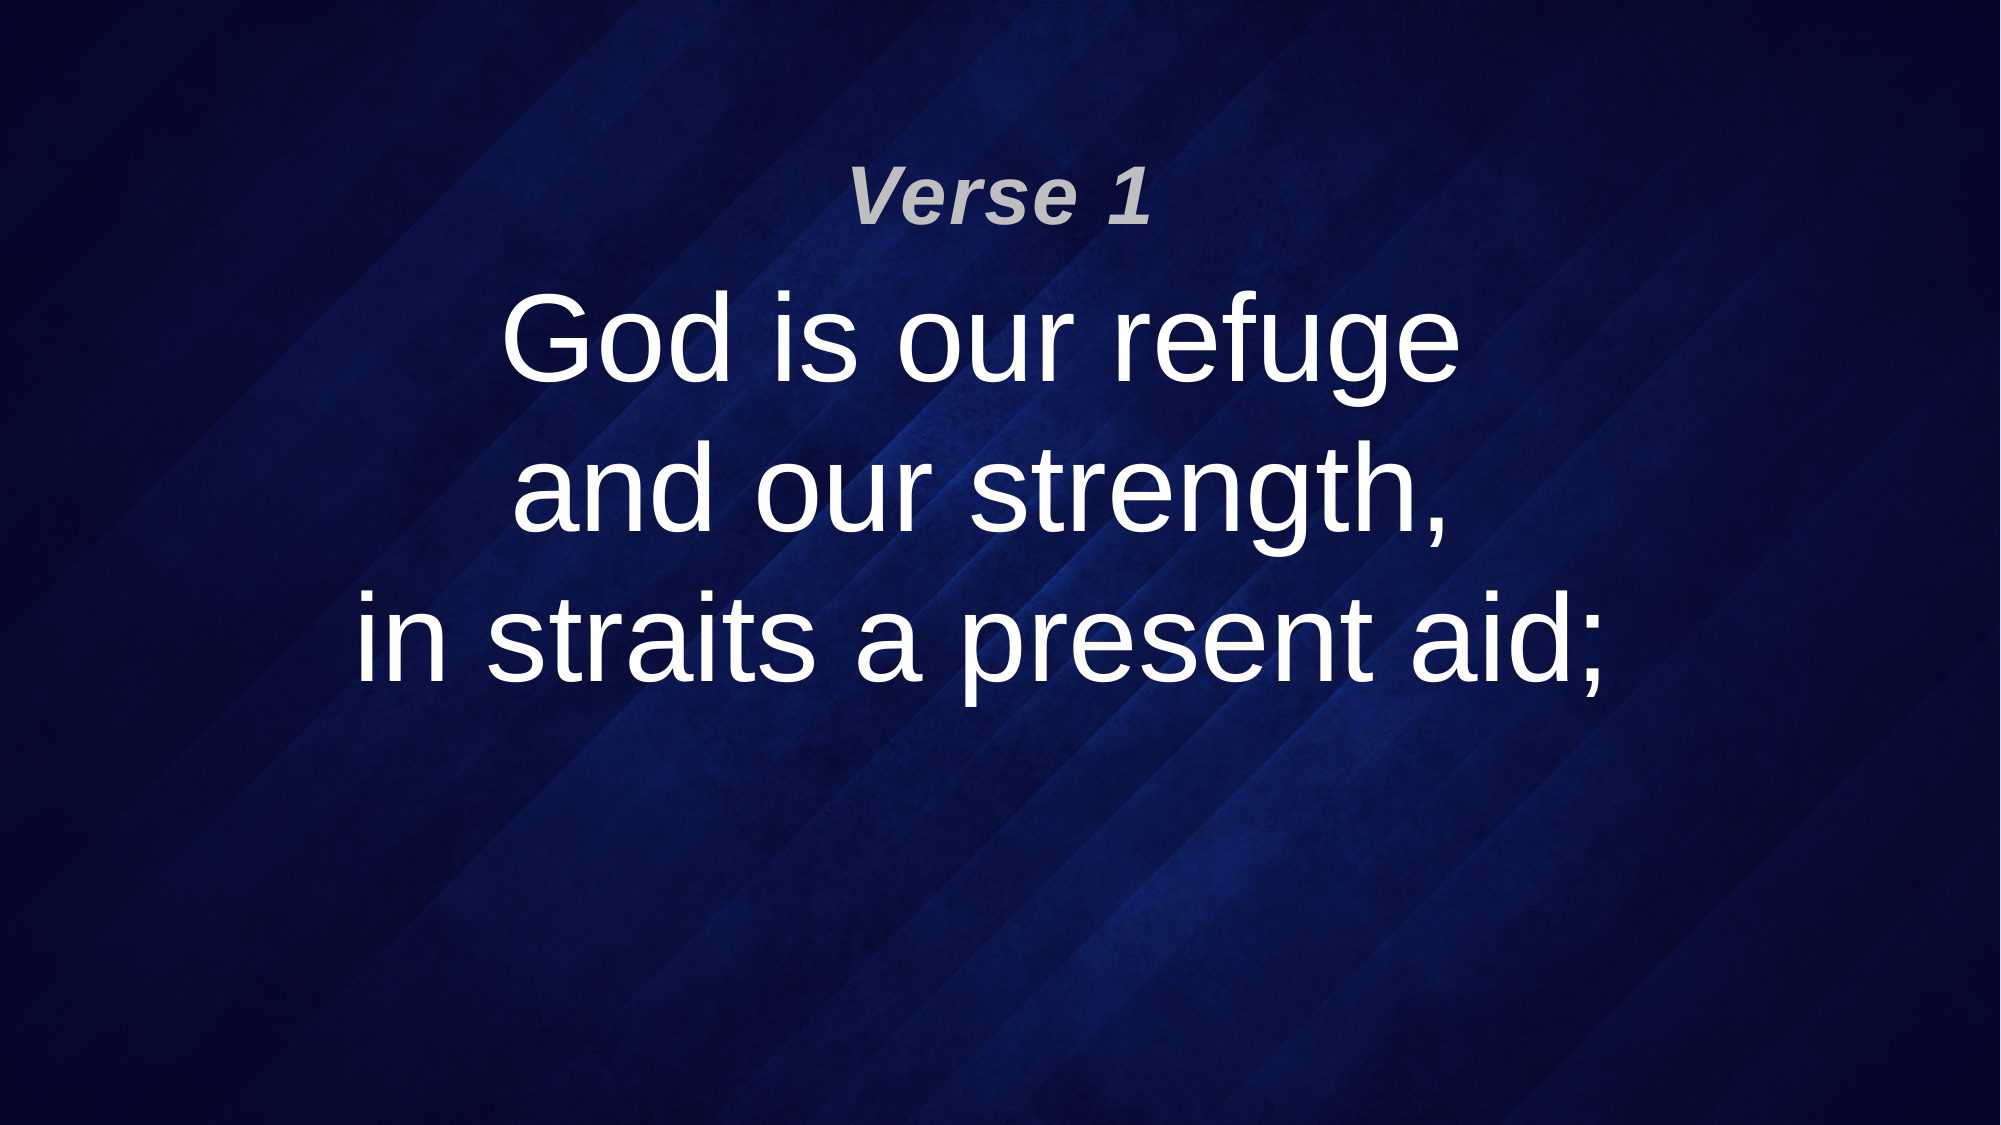

Verse 1
# God is our refuge and our strength, in straits a present aid;